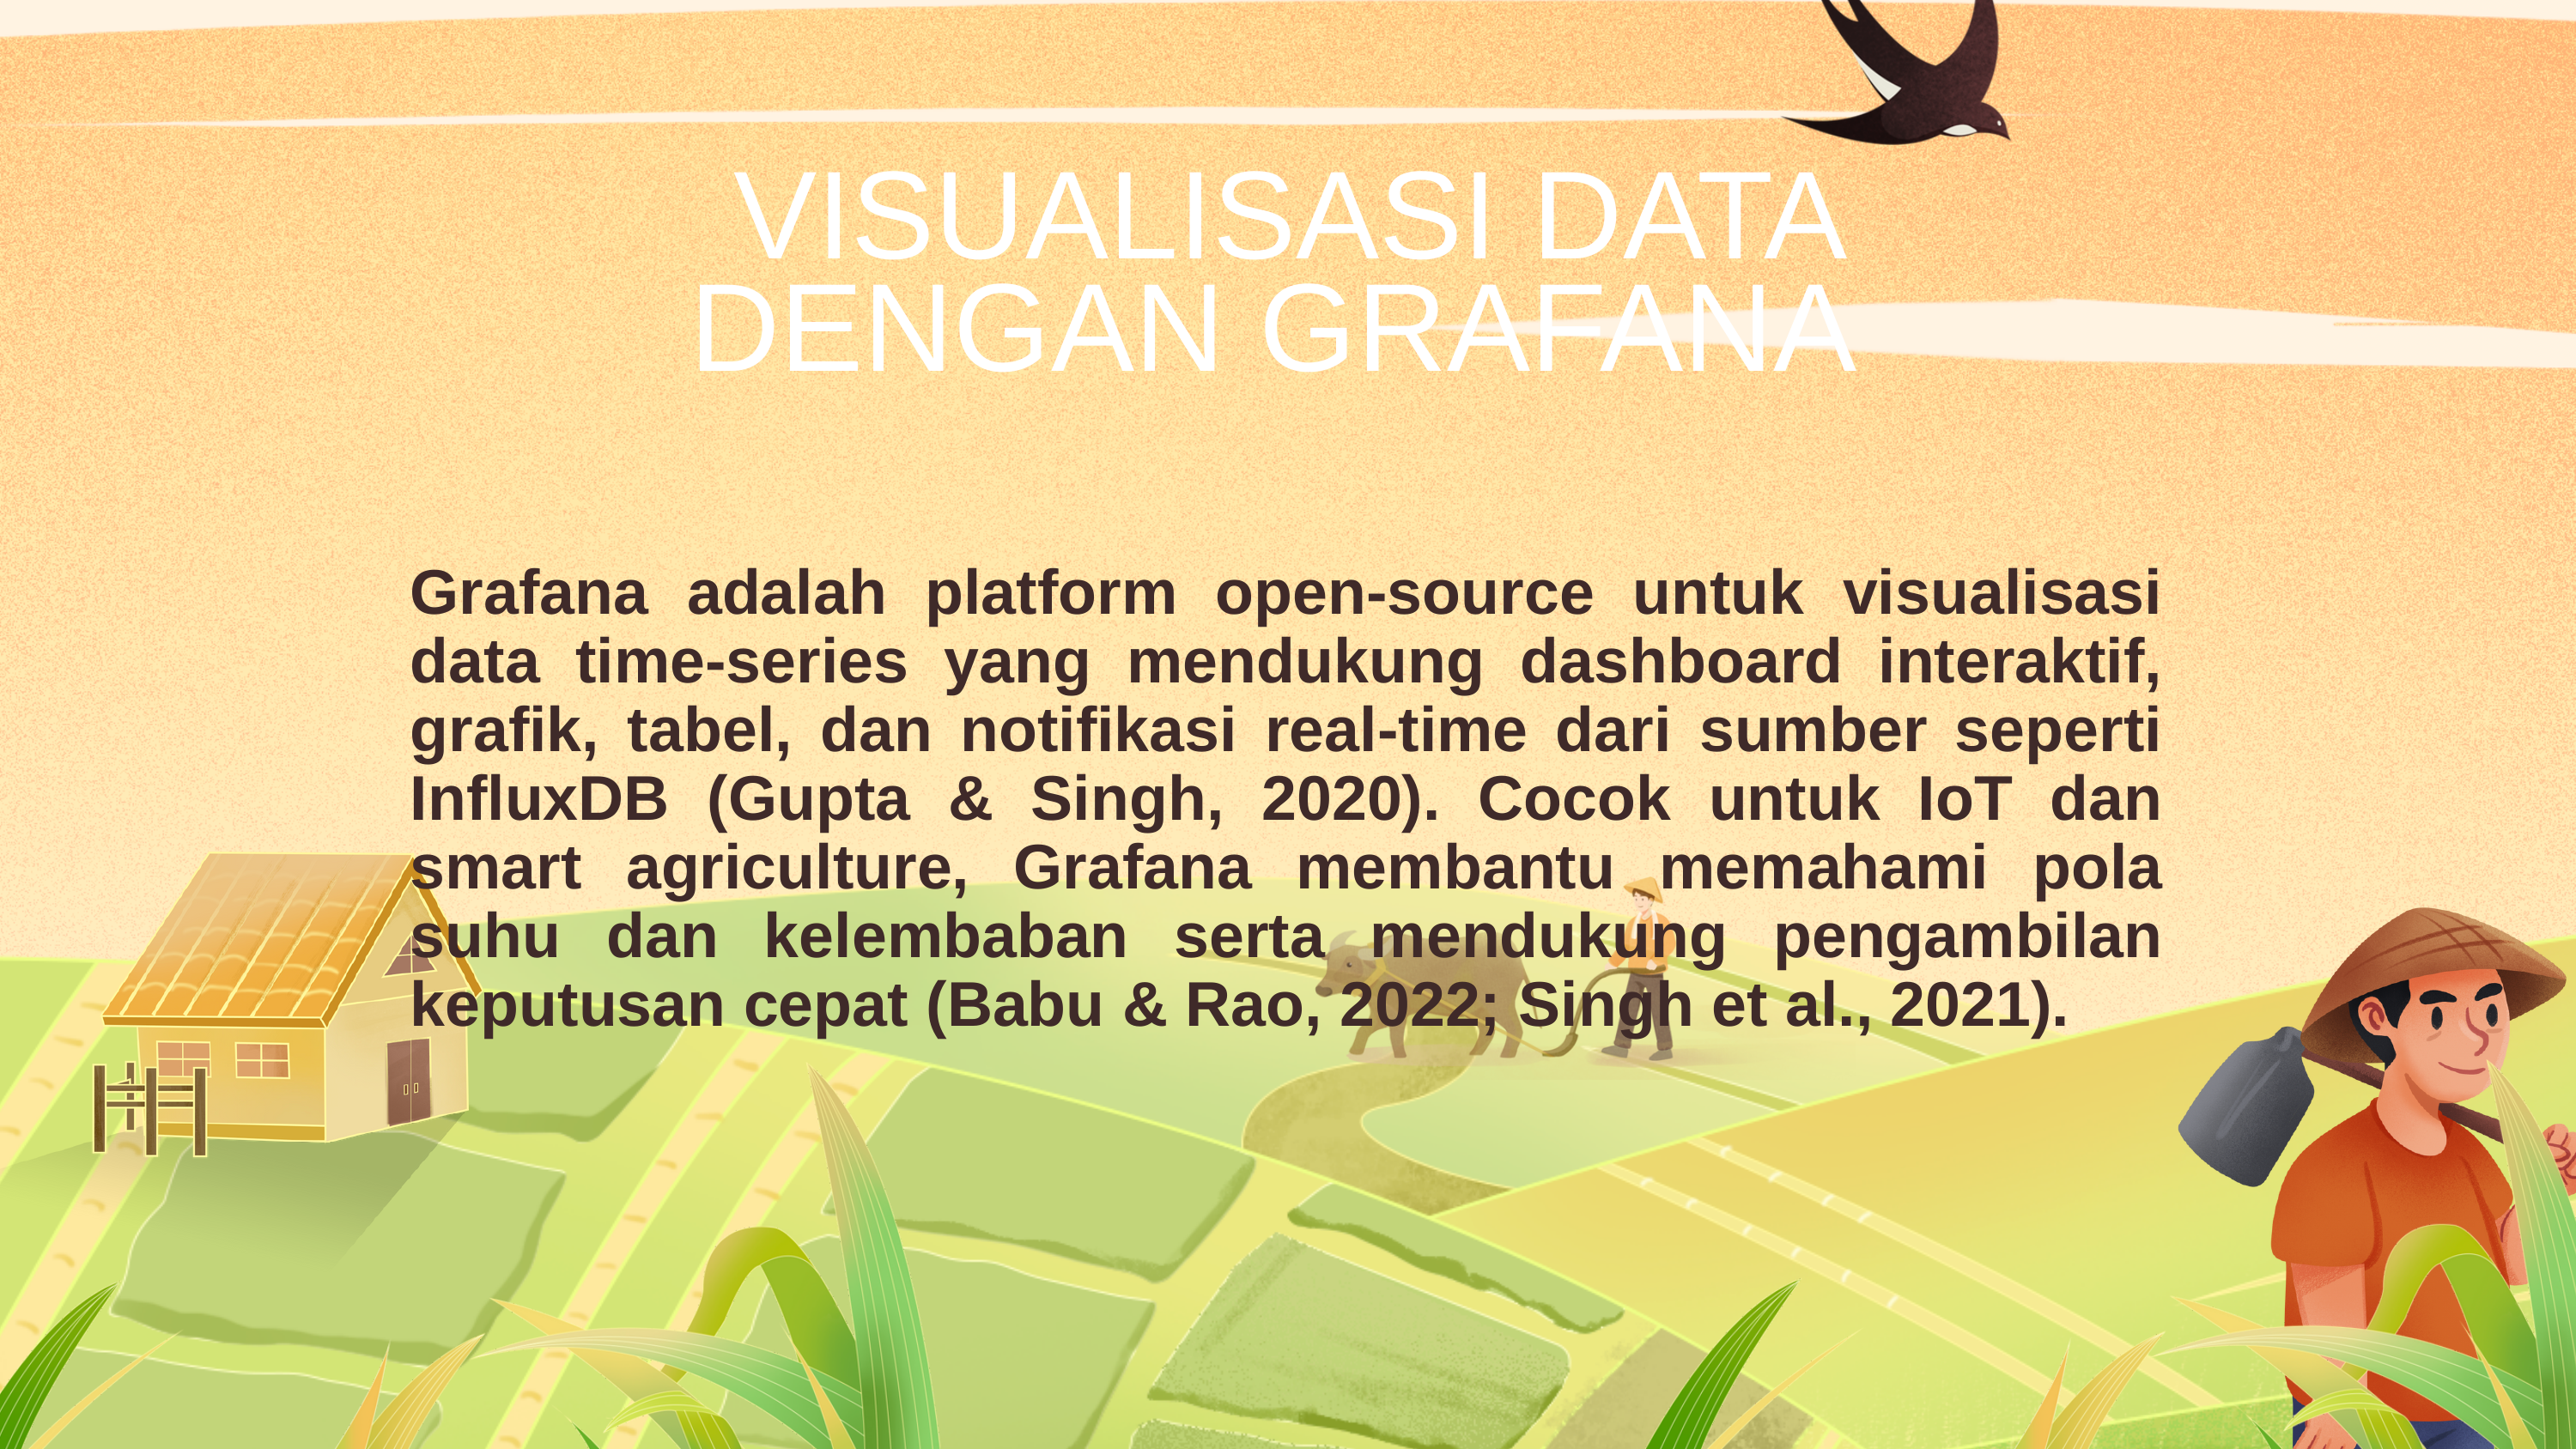

VISUALISASI DATA DENGAN GRAFANA
Grafana adalah platform open-source untuk visualisasi data time-series yang mendukung dashboard interaktif, grafik, tabel, dan notifikasi real-time dari sumber seperti InfluxDB (Gupta & Singh, 2020). Cocok untuk IoT dan smart agriculture, Grafana membantu memahami pola suhu dan kelembaban serta mendukung pengambilan keputusan cepat (Babu & Rao, 2022; Singh et al., 2021).